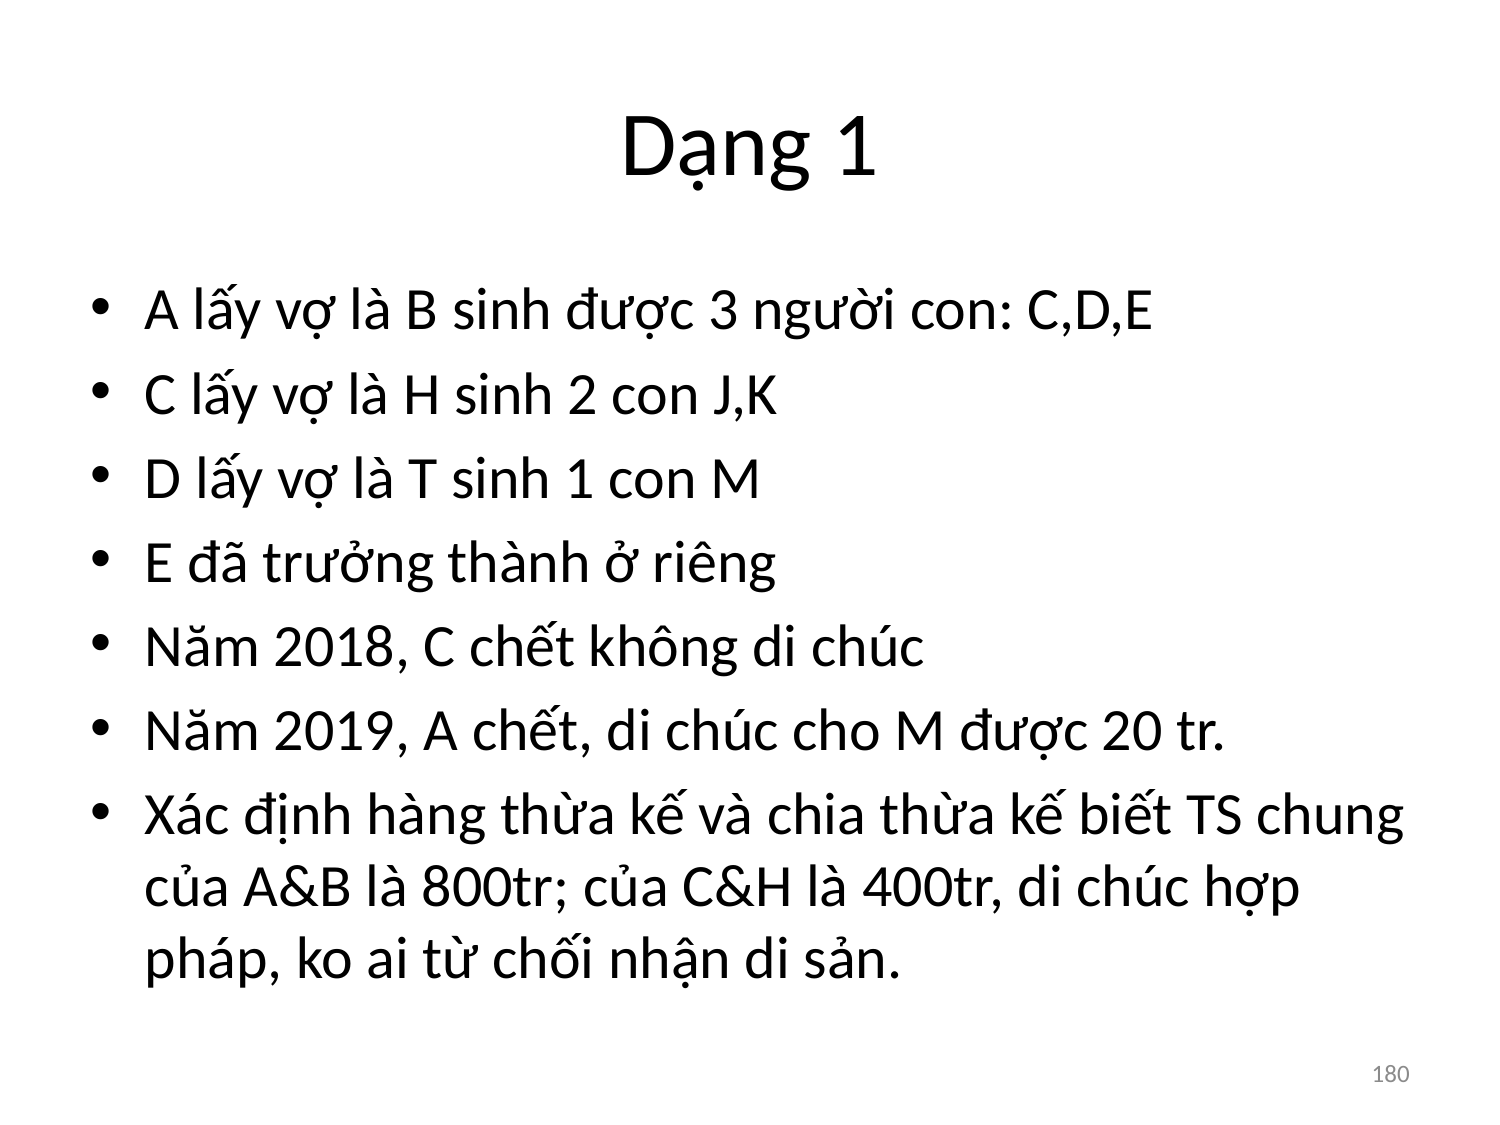

# Dạng 1
A lấy vợ là B sinh được 3 người con: C,D,E
C lấy vợ là H sinh 2 con J,K
D lấy vợ là T sinh 1 con M
E đã trưởng thành ở riêng
Năm 2018, C chết không di chúc
Năm 2019, A chết, di chúc cho M được 20 tr.
Xác định hàng thừa kế và chia thừa kế biết TS chung của A&B là 800tr; của C&H là 400tr, di chúc hợp pháp, ko ai từ chối nhận di sản.
180